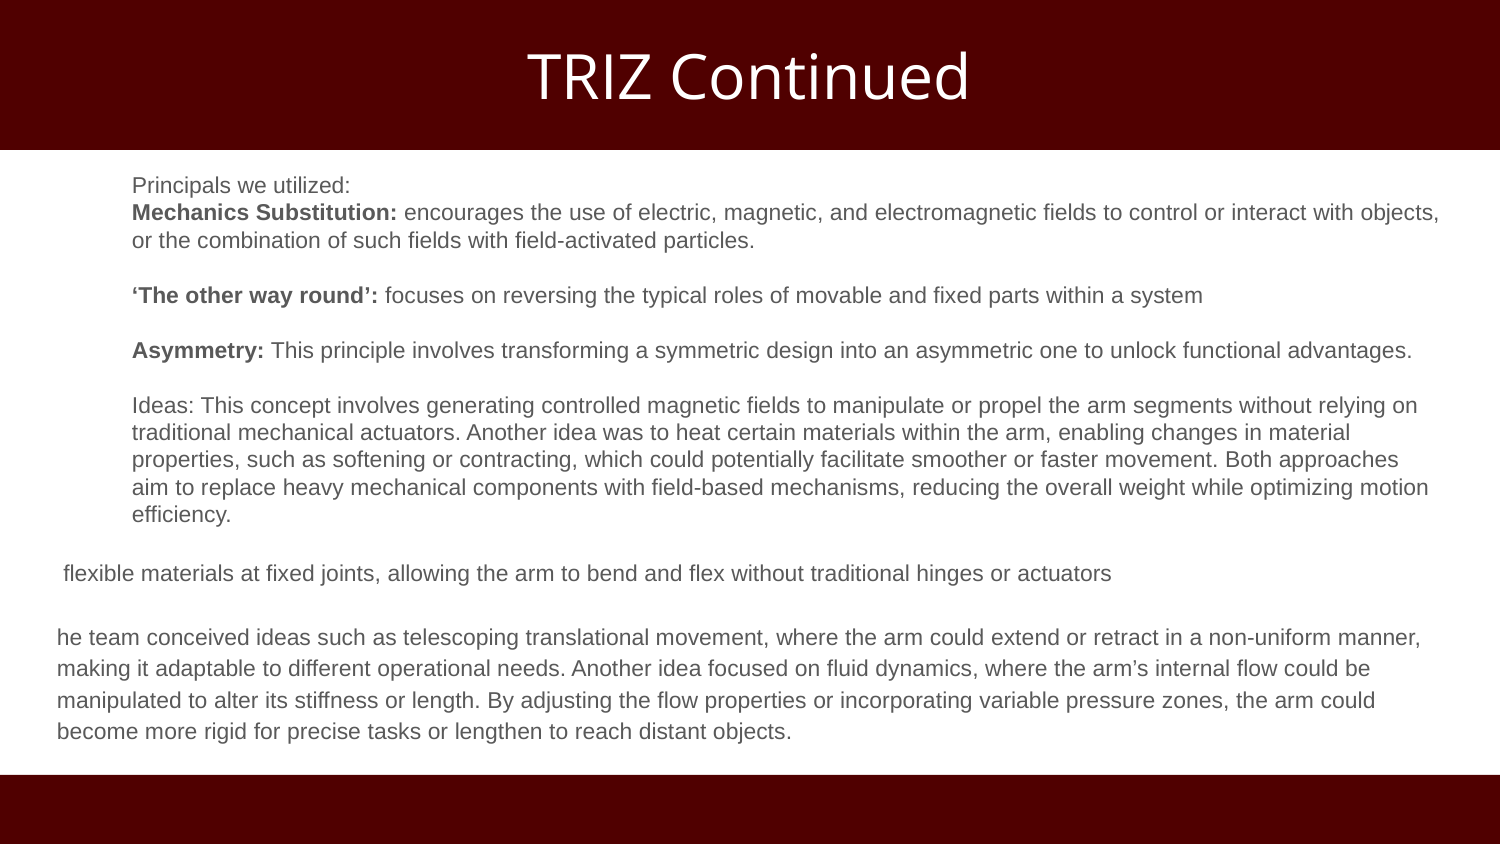

# TRIZ Continued
Principals we utilized:
Mechanics Substitution: encourages the use of electric, magnetic, and electromagnetic fields to control or interact with objects, or the combination of such fields with field-activated particles.

‘The other way round’: focuses on reversing the typical roles of movable and fixed parts within a system

Asymmetry: This principle involves transforming a symmetric design into an asymmetric one to unlock functional advantages.

Ideas: This concept involves generating controlled magnetic fields to manipulate or propel the arm segments without relying on traditional mechanical actuators. Another idea was to heat certain materials within the arm, enabling changes in material properties, such as softening or contracting, which could potentially facilitate smoother or faster movement. Both approaches aim to replace heavy mechanical components with field-based mechanisms, reducing the overall weight while optimizing motion efficiency.

 flexible materials at fixed joints, allowing the arm to bend and flex without traditional hinges or actuators

he team conceived ideas such as telescoping translational movement, where the arm could extend or retract in a non-uniform manner, making it adaptable to different operational needs. Another idea focused on fluid dynamics, where the arm’s internal flow could be manipulated to alter its stiffness or length. By adjusting the flow properties or incorporating variable pressure zones, the arm could become more rigid for precise tasks or lengthen to reach distant objects.